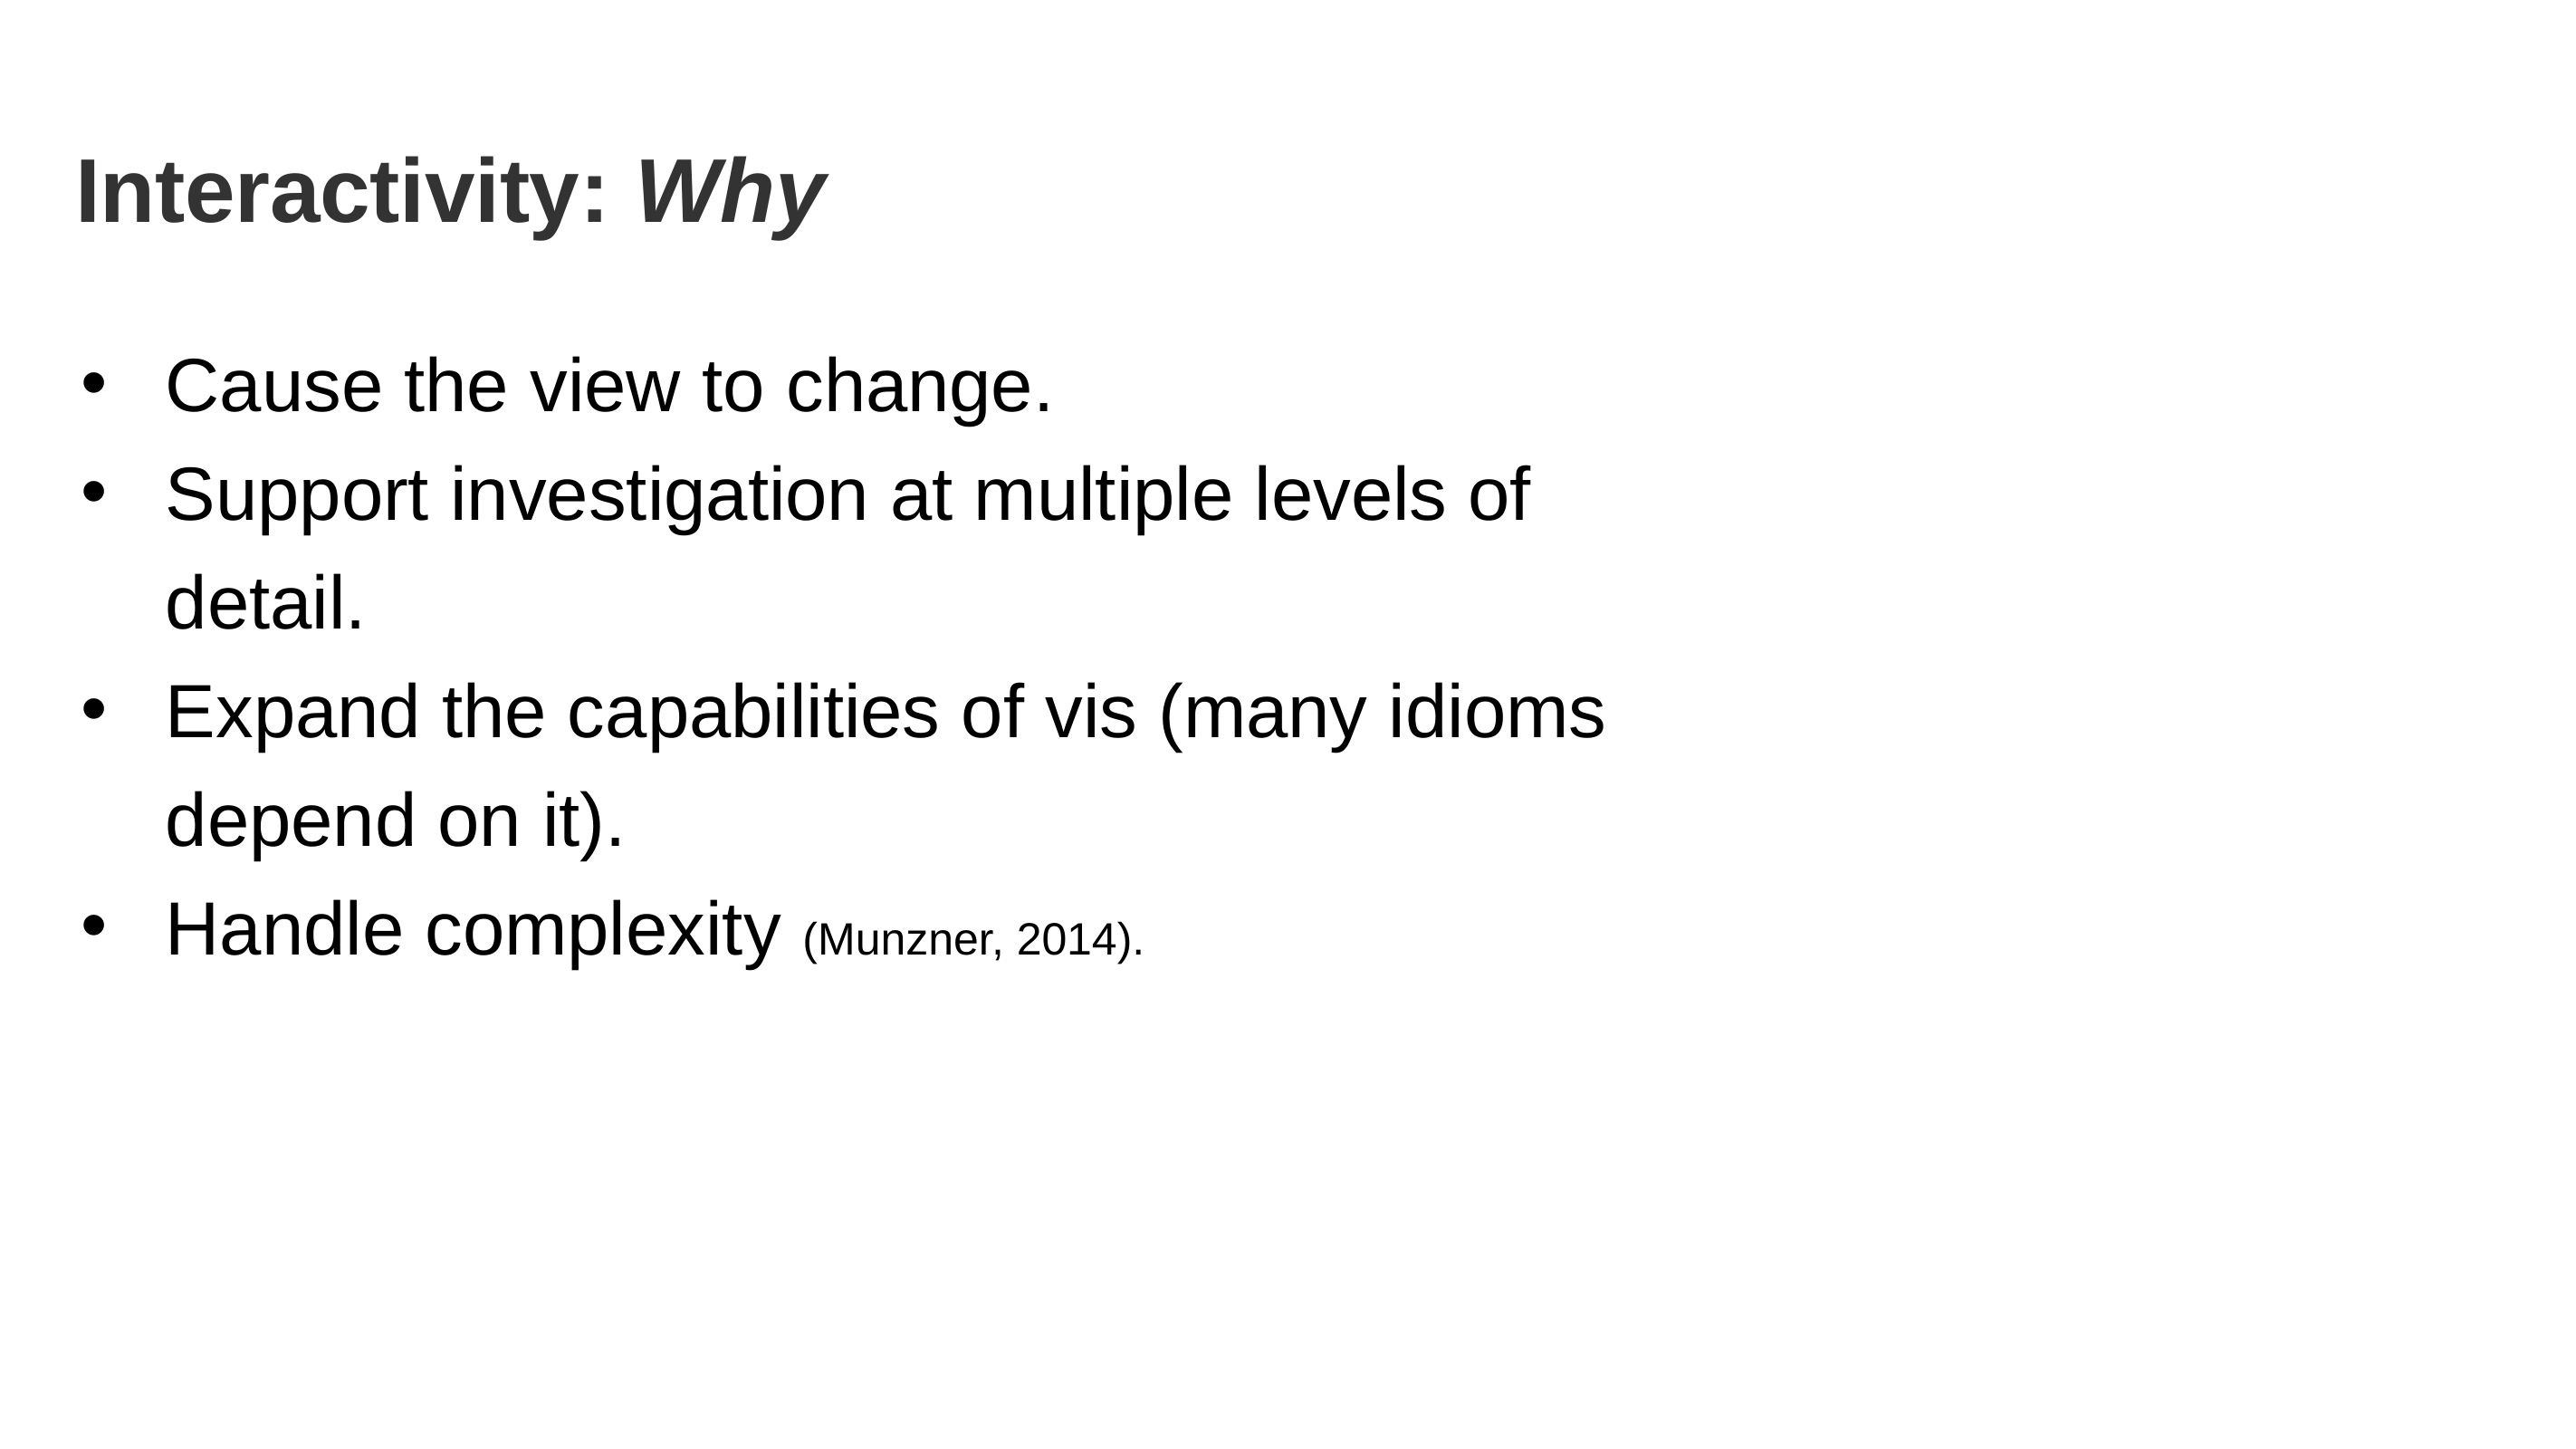

# Interactivity: Why
Cause the view to change.
Support investigation at multiple levels of detail.
Expand the capabilities of vis (many idioms  depend on it).
Handle complexity (Munzner, 2014).